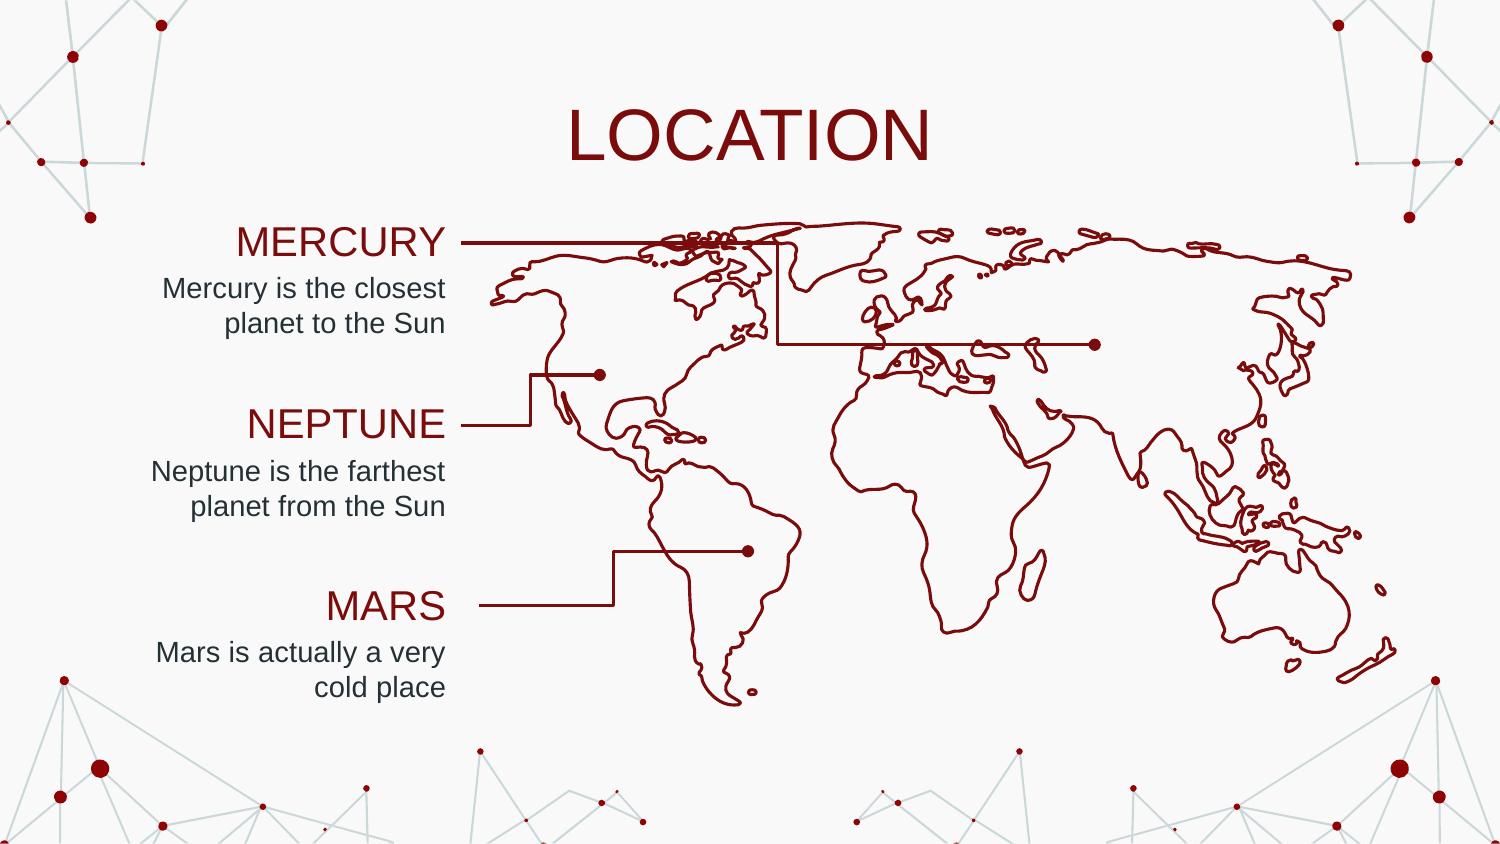

# LOCATION
MERCURY

Mercury is the closest planet to the Sun
NEPTUNE
Neptune is the farthest planet from the Sun
MARS
Mars is actually a very cold place